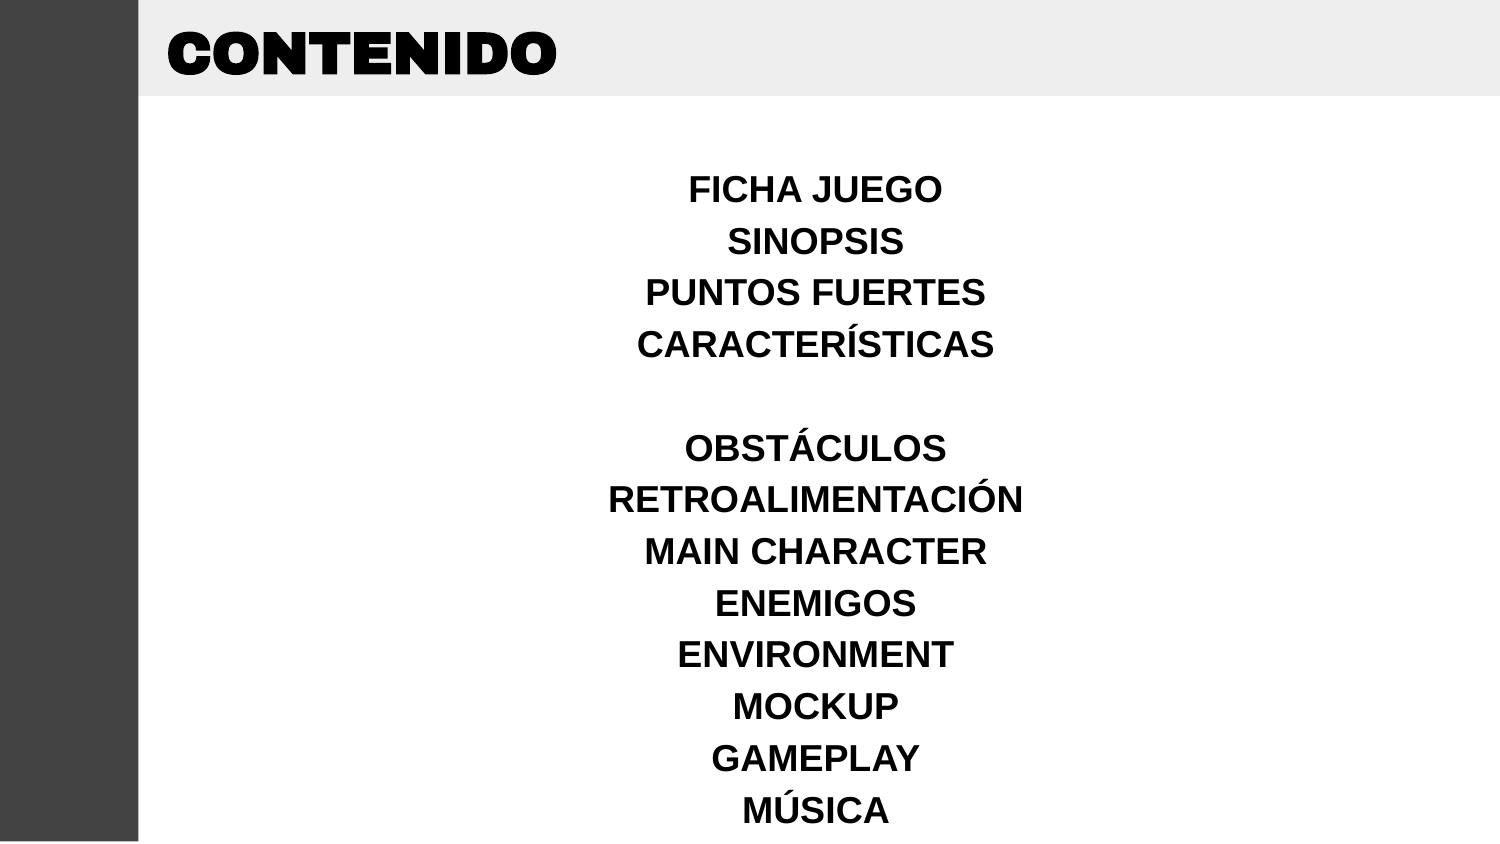

CONTENIDO

FICHA JUEGO
SINOPSIS
PUNTOS FUERTES
CARACTERÍSTICAS

OBSTÁCULOS
RETROALIMENTACIÓN
MAIN CHARACTER
ENEMIGOS
ENVIRONMENT
MOCKUP
GAMEPLAY
MÚSICA